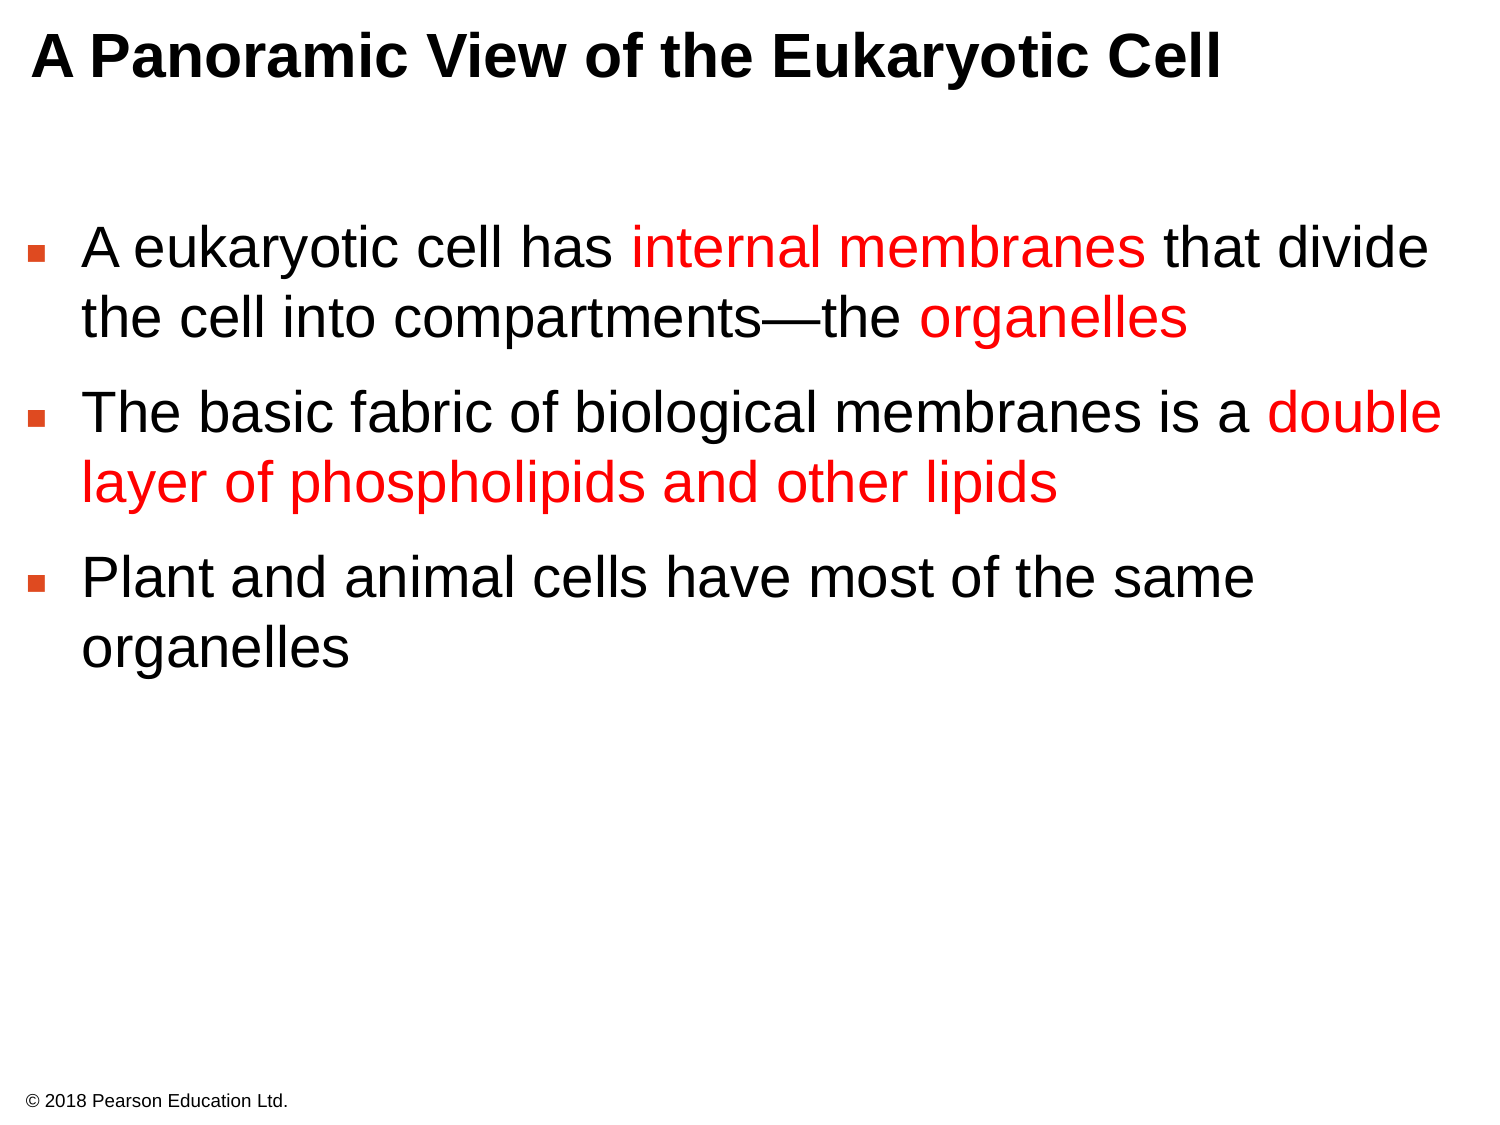

# A Panoramic View of the Eukaryotic Cell
A eukaryotic cell has internal membranes that divide the cell into compartments—the organelles
The basic fabric of biological membranes is a double layer of phospholipids and other lipids
Plant and animal cells have most of the same organelles
© 2018 Pearson Education Ltd.